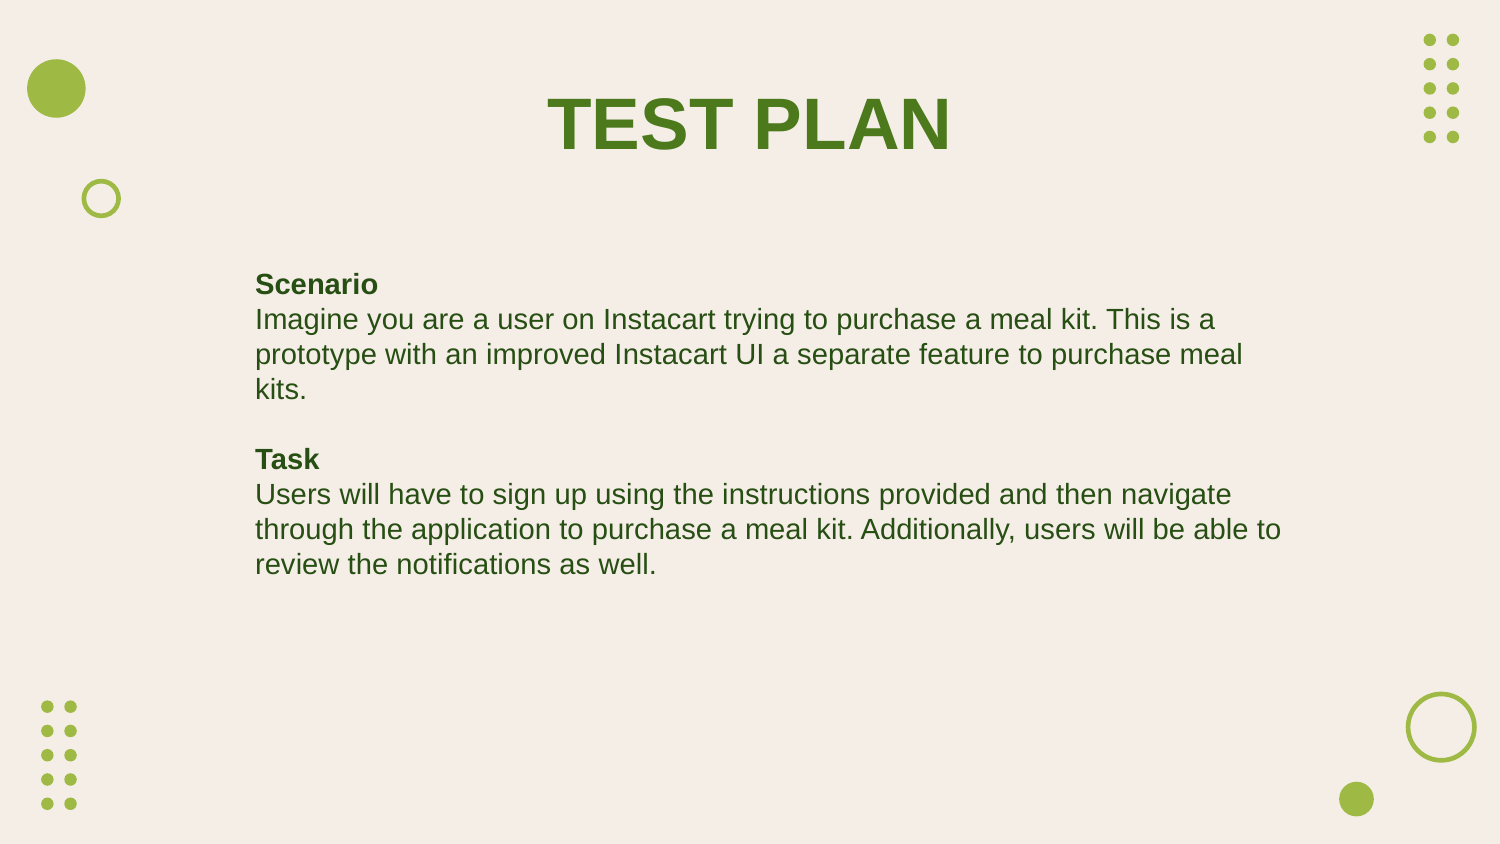

# TEST PLAN
Scenario
Imagine you are a user on Instacart trying to purchase a meal kit. This is a prototype with an improved Instacart UI a separate feature to purchase meal kits.

Task
Users will have to sign up using the instructions provided and then navigate through the application to purchase a meal kit. Additionally, users will be able to review the notifications as well.